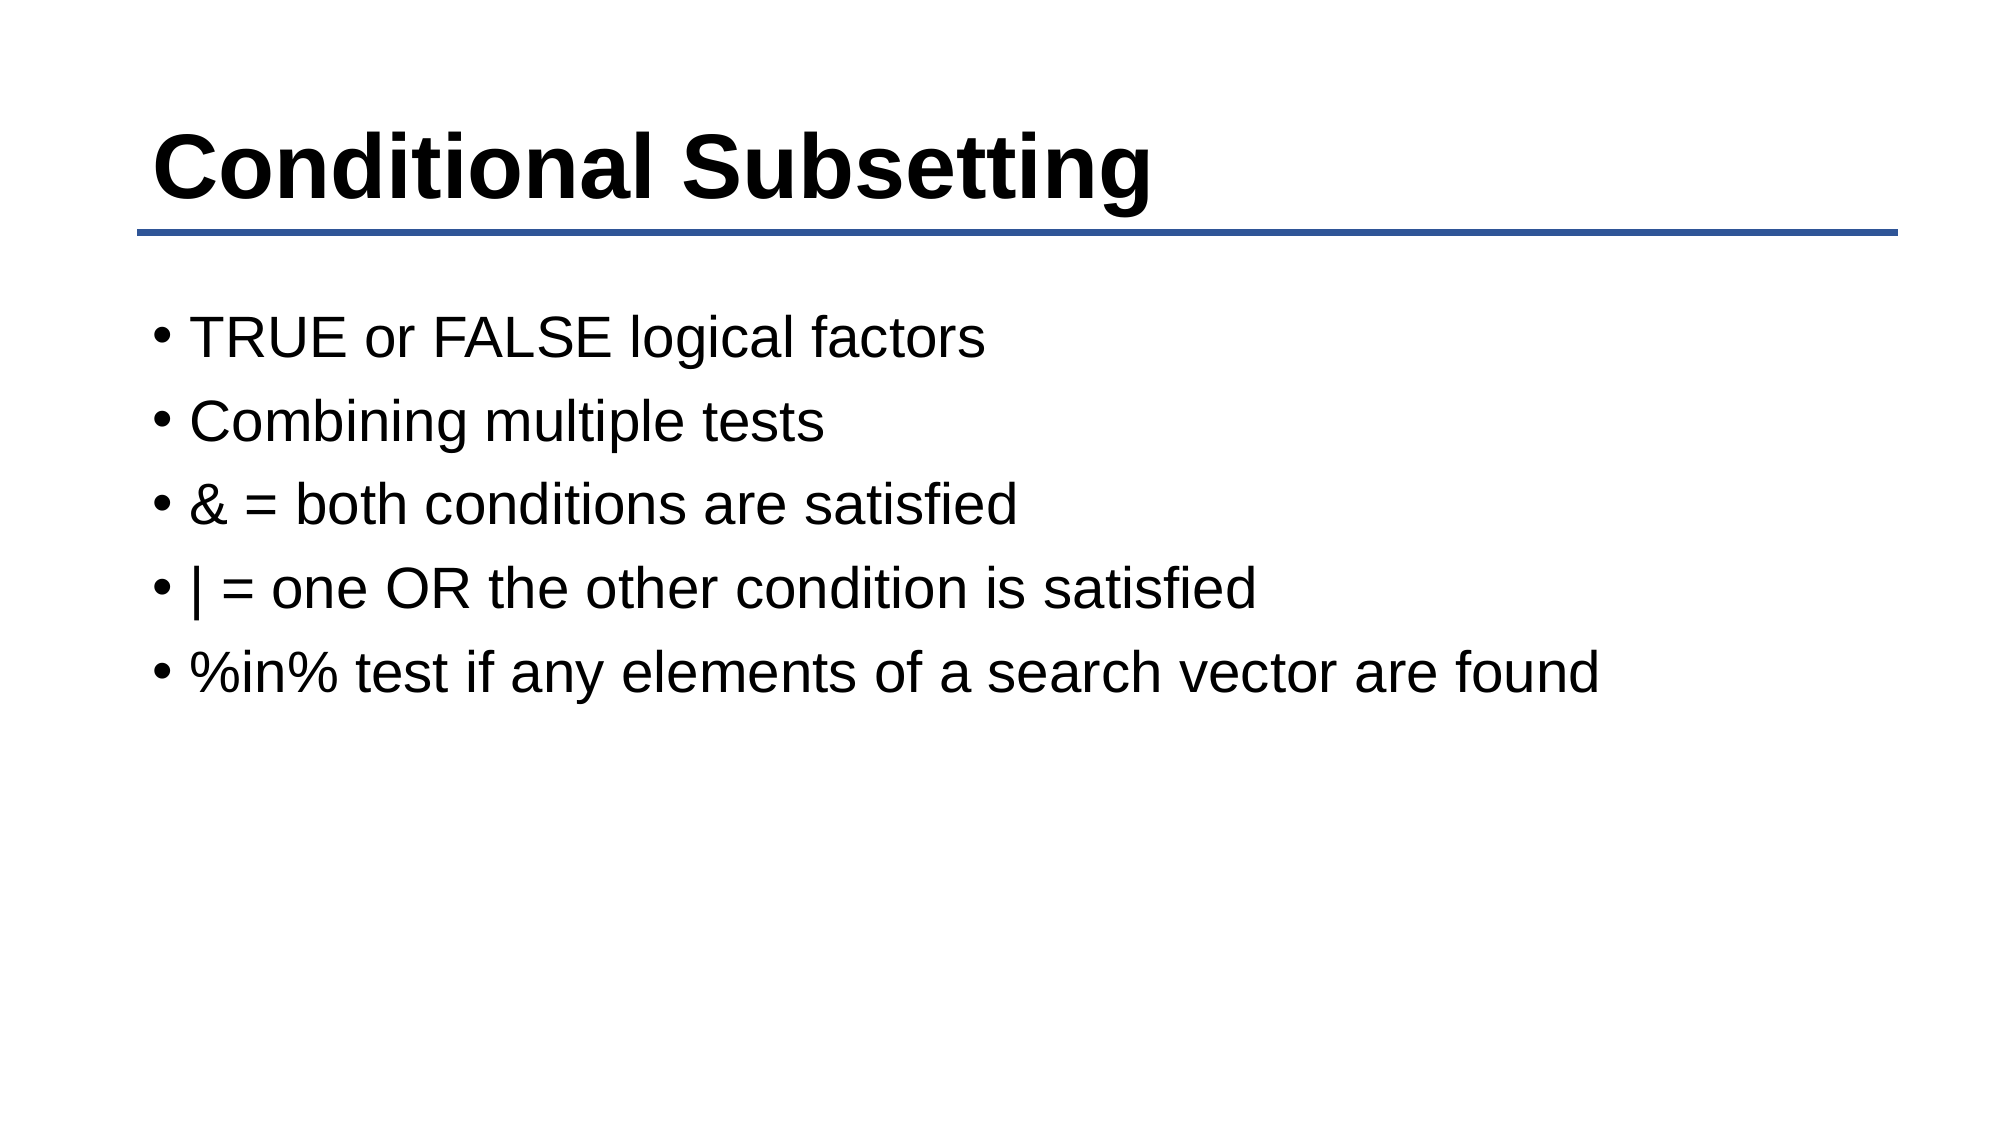

# Conditional Subsetting
TRUE or FALSE logical factors
Combining multiple tests
& = both conditions are satisfied
| = one OR the other condition is satisfied
%in% test if any elements of a search vector are found